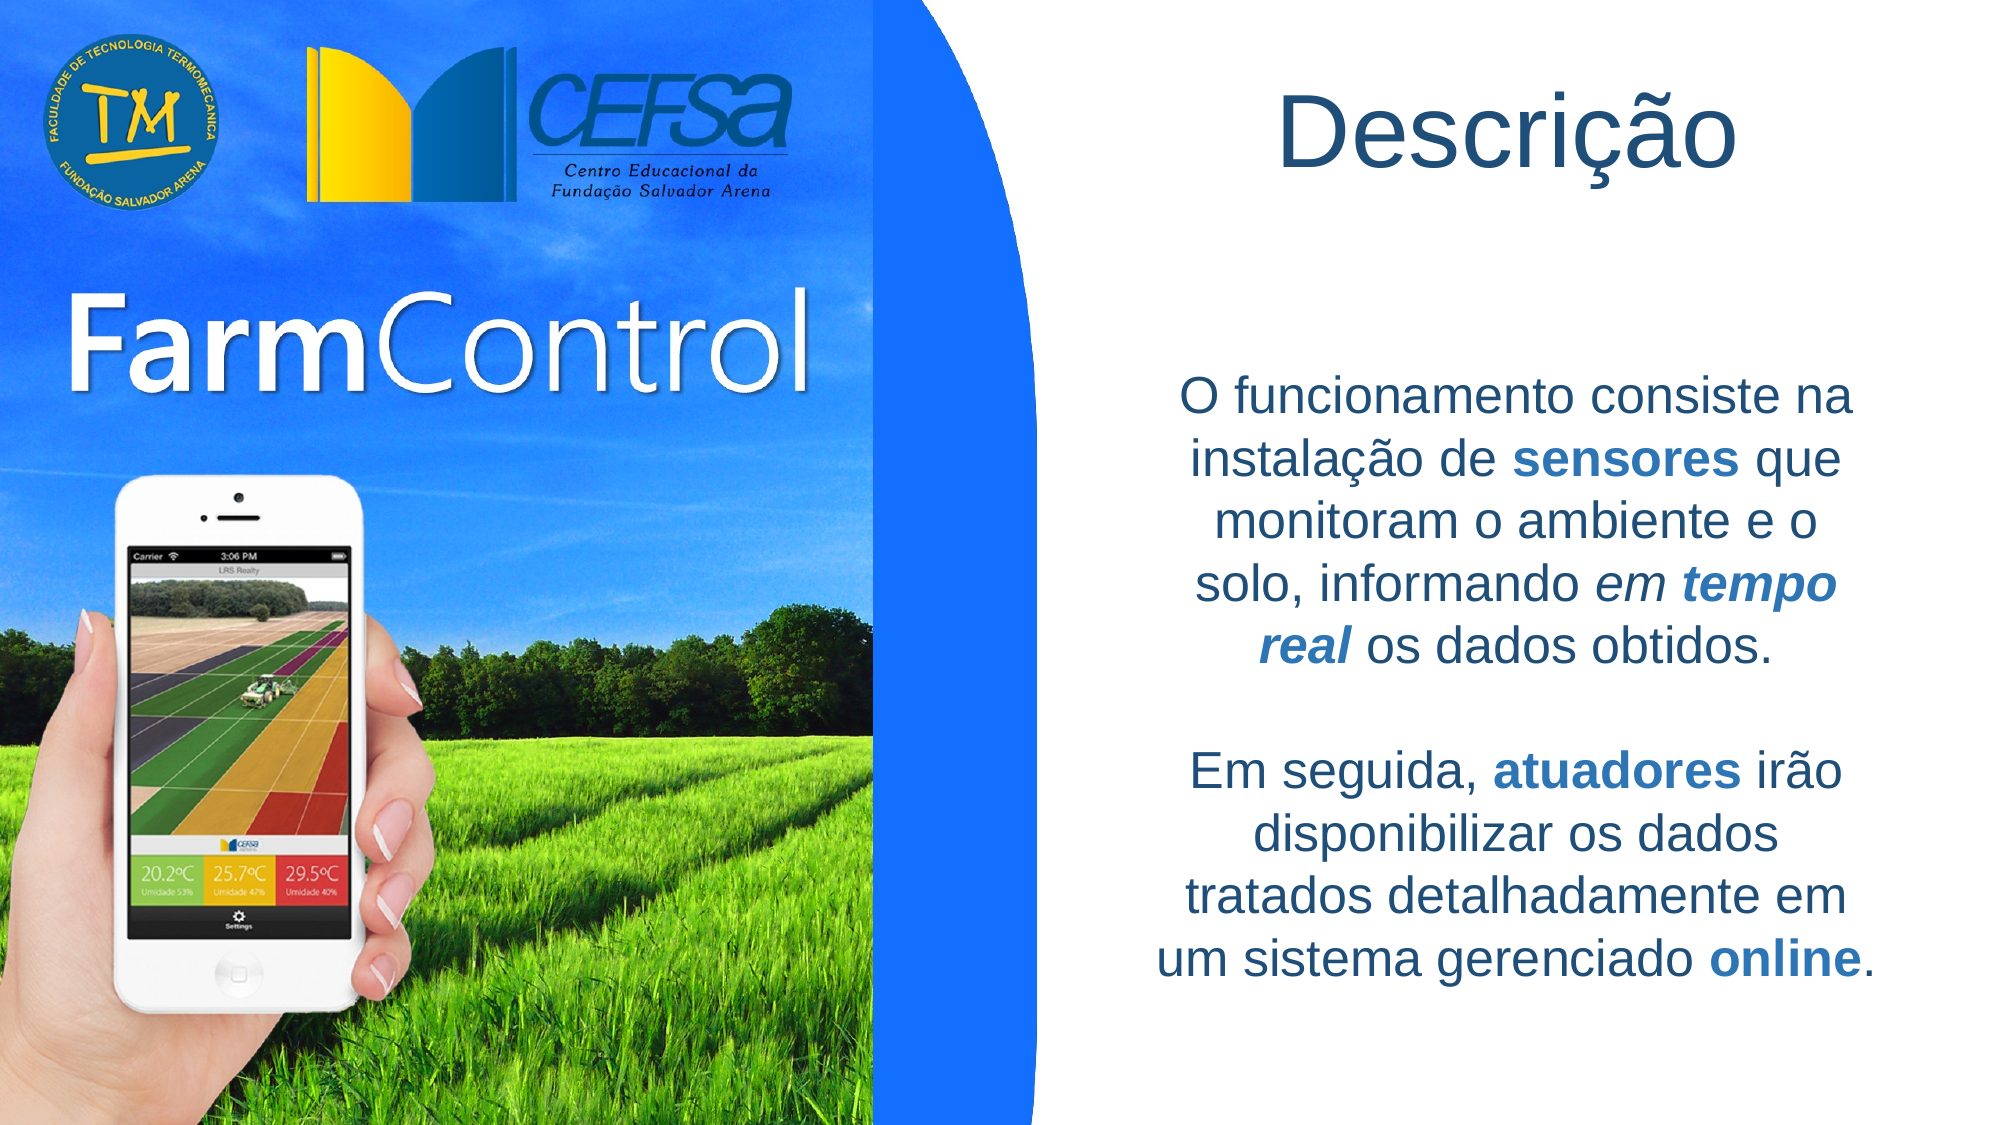

Descrição
O funcionamento consiste na instalação de sensores que monitoram o ambiente e o solo, informando em tempo real os dados obtidos.

Em seguida, atuadores irão disponibilizar os dados tratados detalhadamente em um sistema gerenciado online.